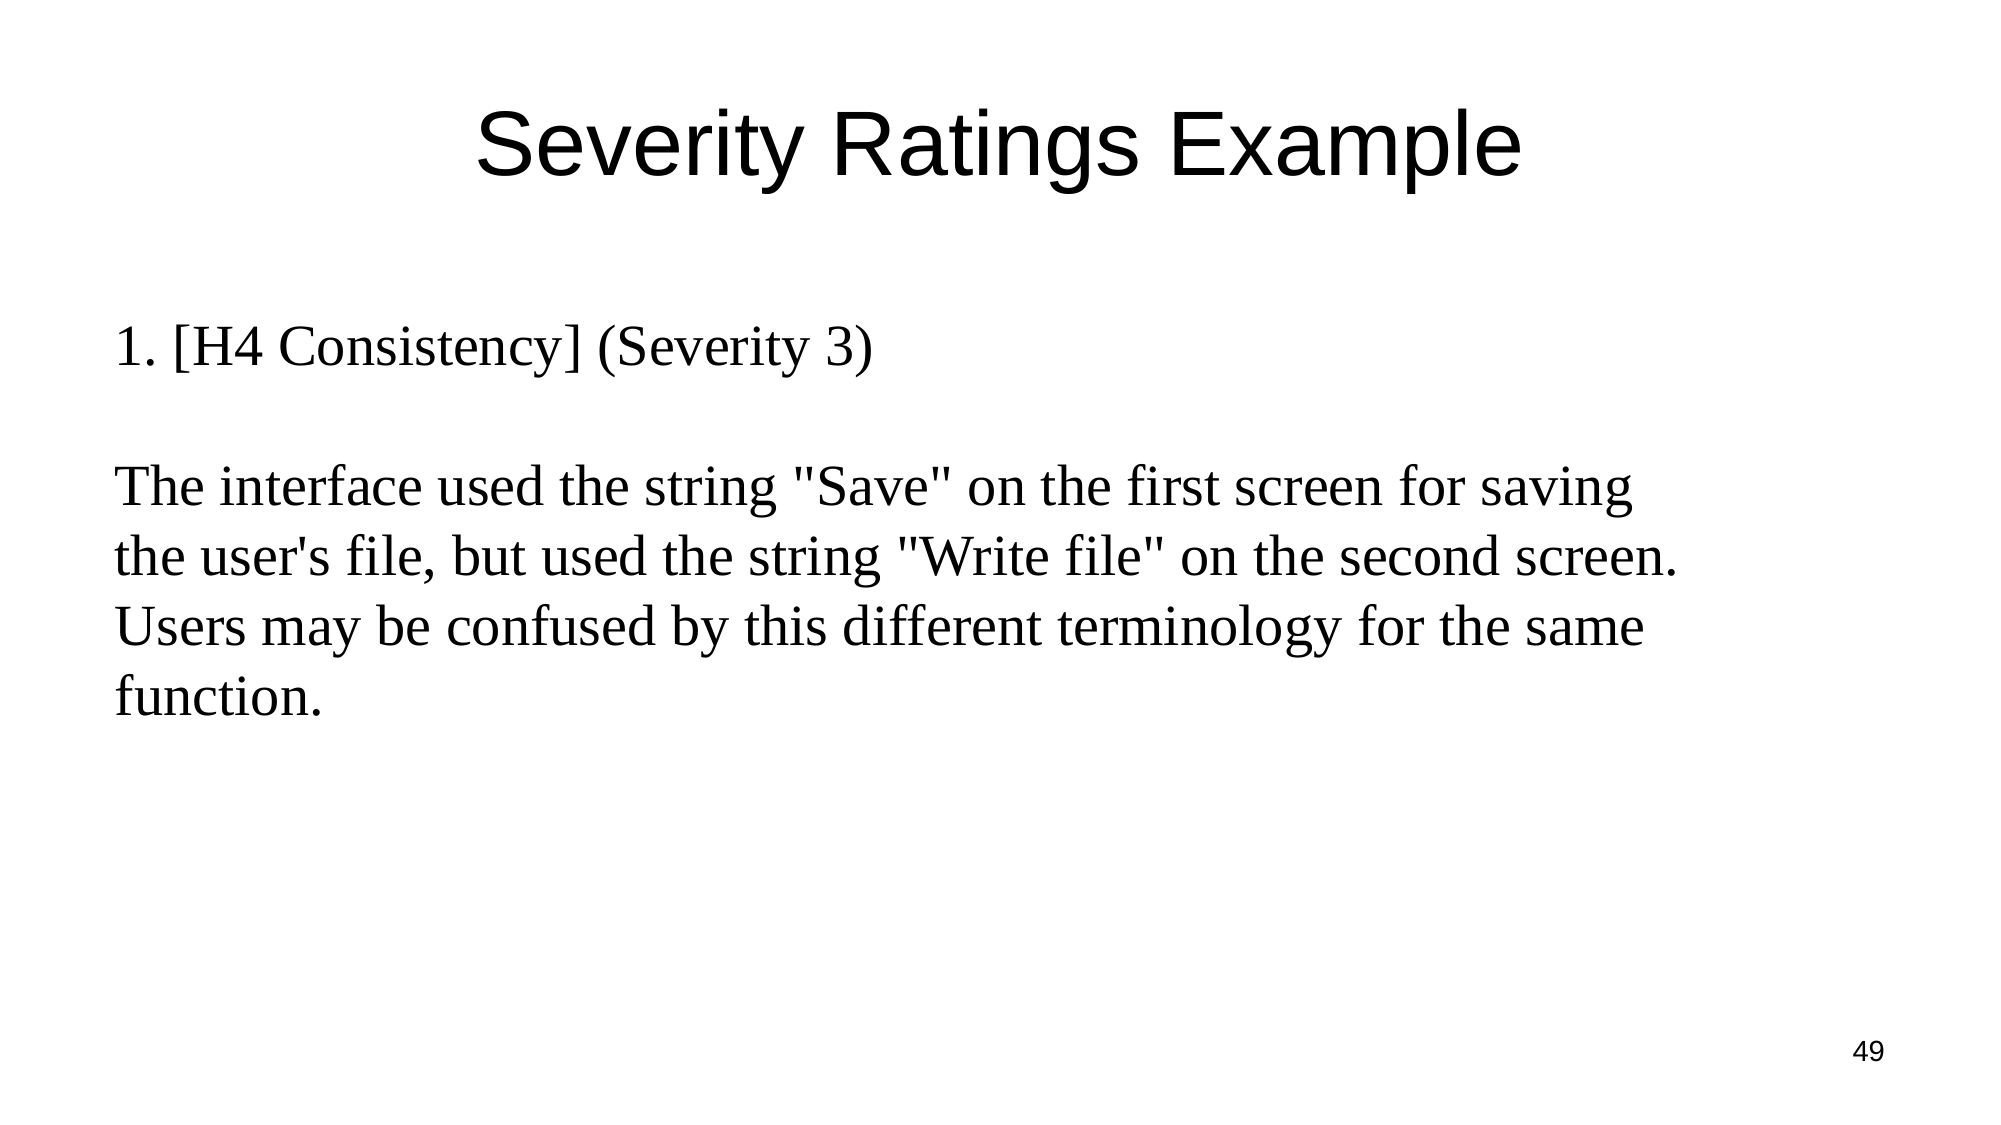

# Severity Ratings Example
1. [H4 Consistency] (Severity 3)

The interface used the string "Save" on the first screen for saving the user's file, but used the string "Write file" on the second screen. Users may be confused by this different terminology for the same function.
49